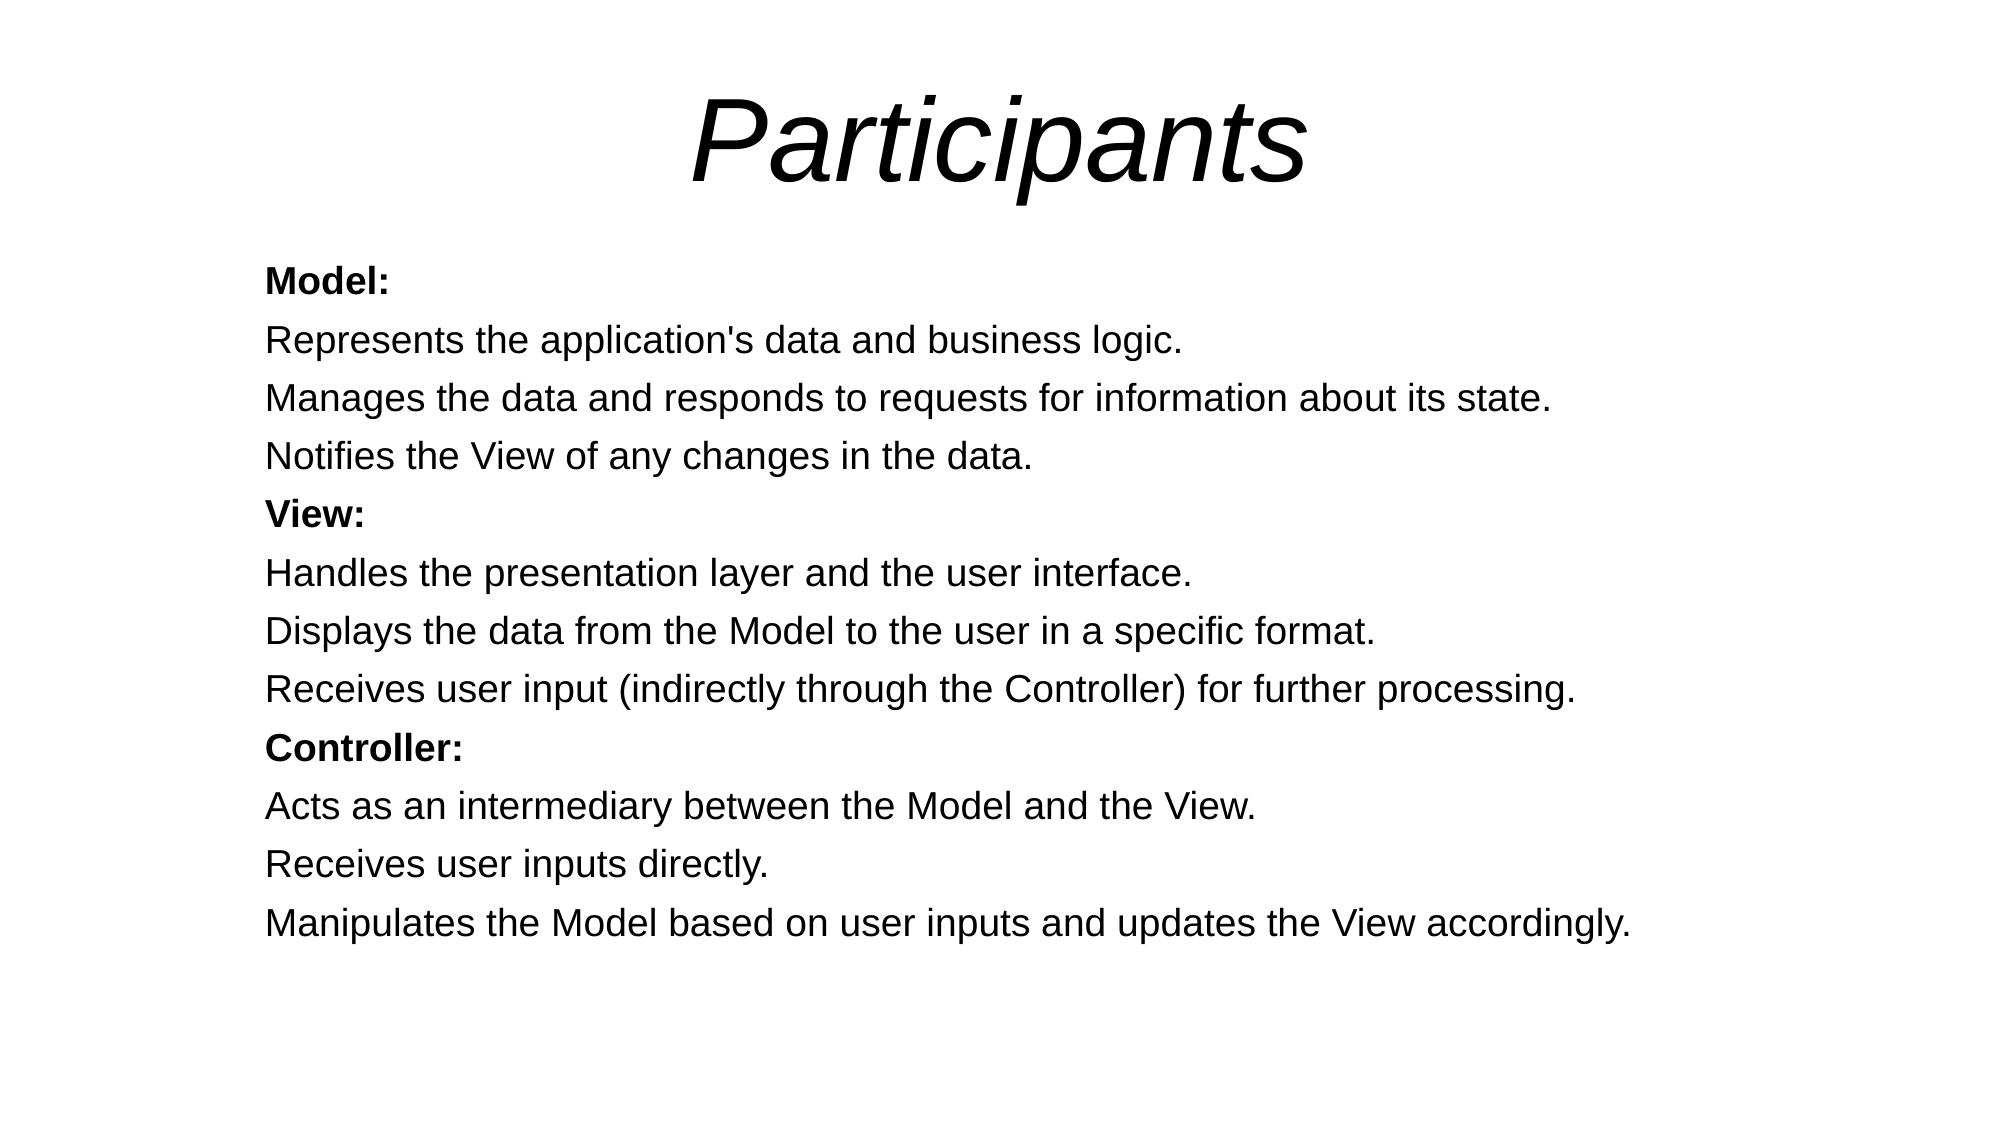

# Participants
Model:
Represents the application's data and business logic.
Manages the data and responds to requests for information about its state.
Notifies the View of any changes in the data.
View:
Handles the presentation layer and the user interface.
Displays the data from the Model to the user in a specific format.
Receives user input (indirectly through the Controller) for further processing.
Controller:
Acts as an intermediary between the Model and the View.
Receives user inputs directly.
Manipulates the Model based on user inputs and updates the View accordingly.